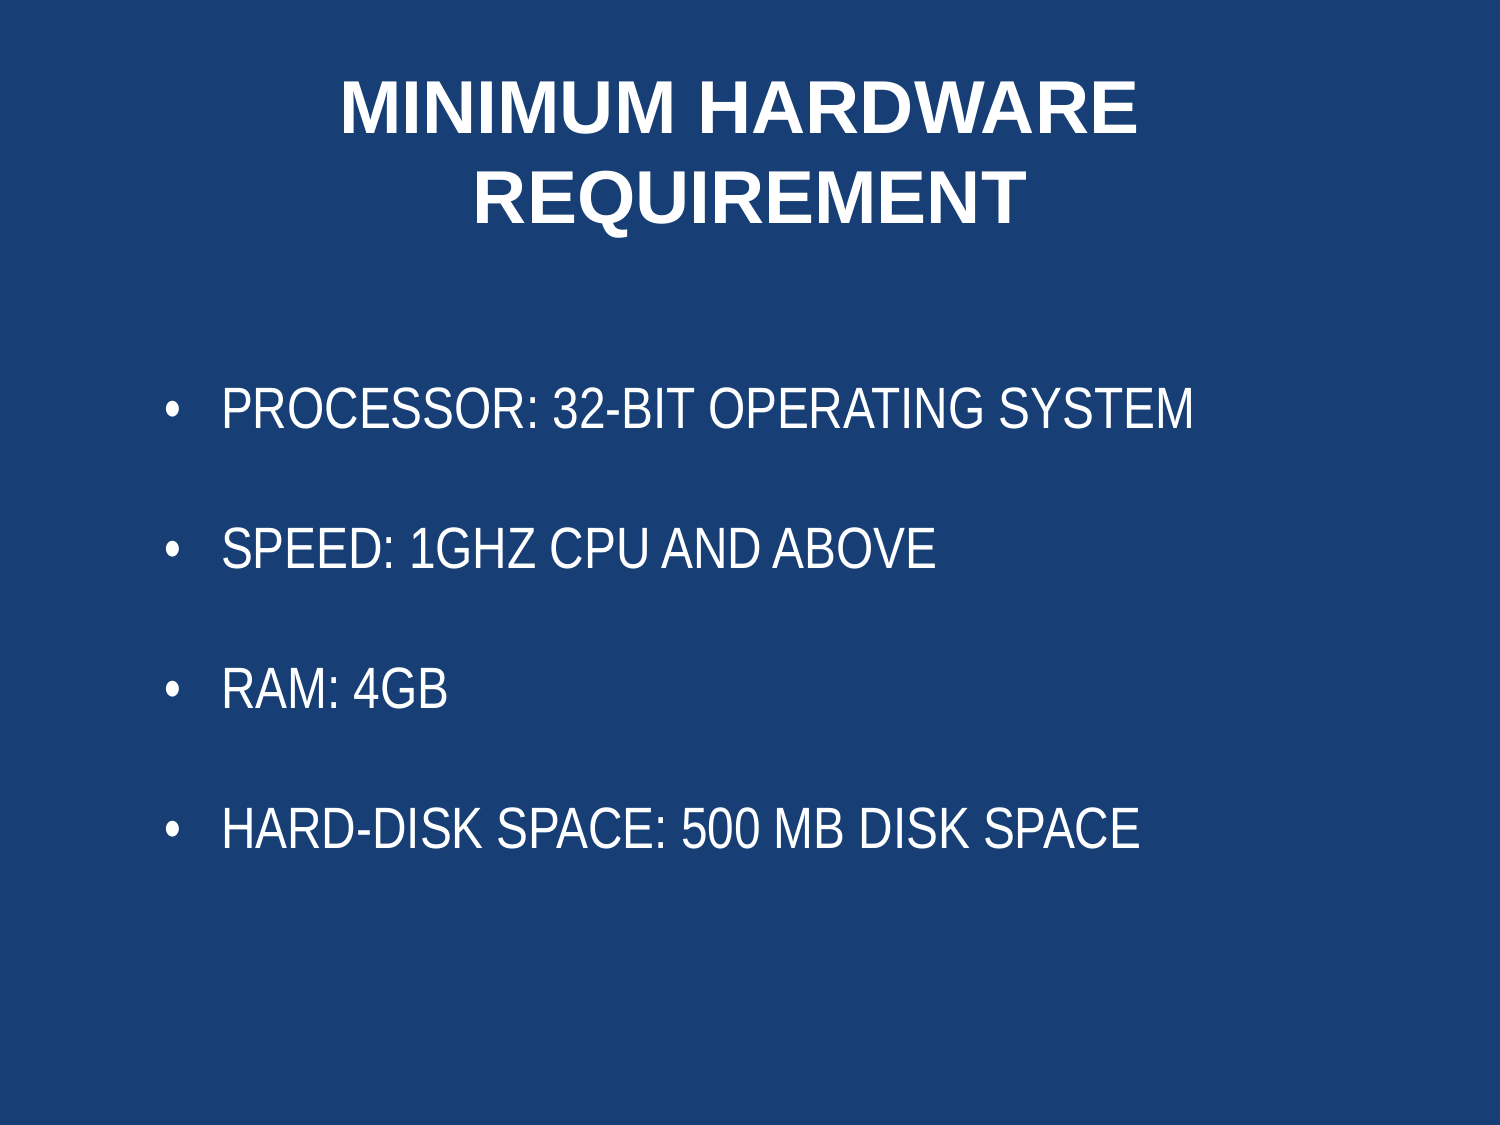

MINIMUM HARDWARE
REQUIREMENT
•   PROCESSOR: 32-BIT OPERATING SYSTEM

•   SPEED: 1GHZ CPU AND ABOVE

•   RAM: 4GB

•   HARD-DISK SPACE: 500 MB DISK SPACE